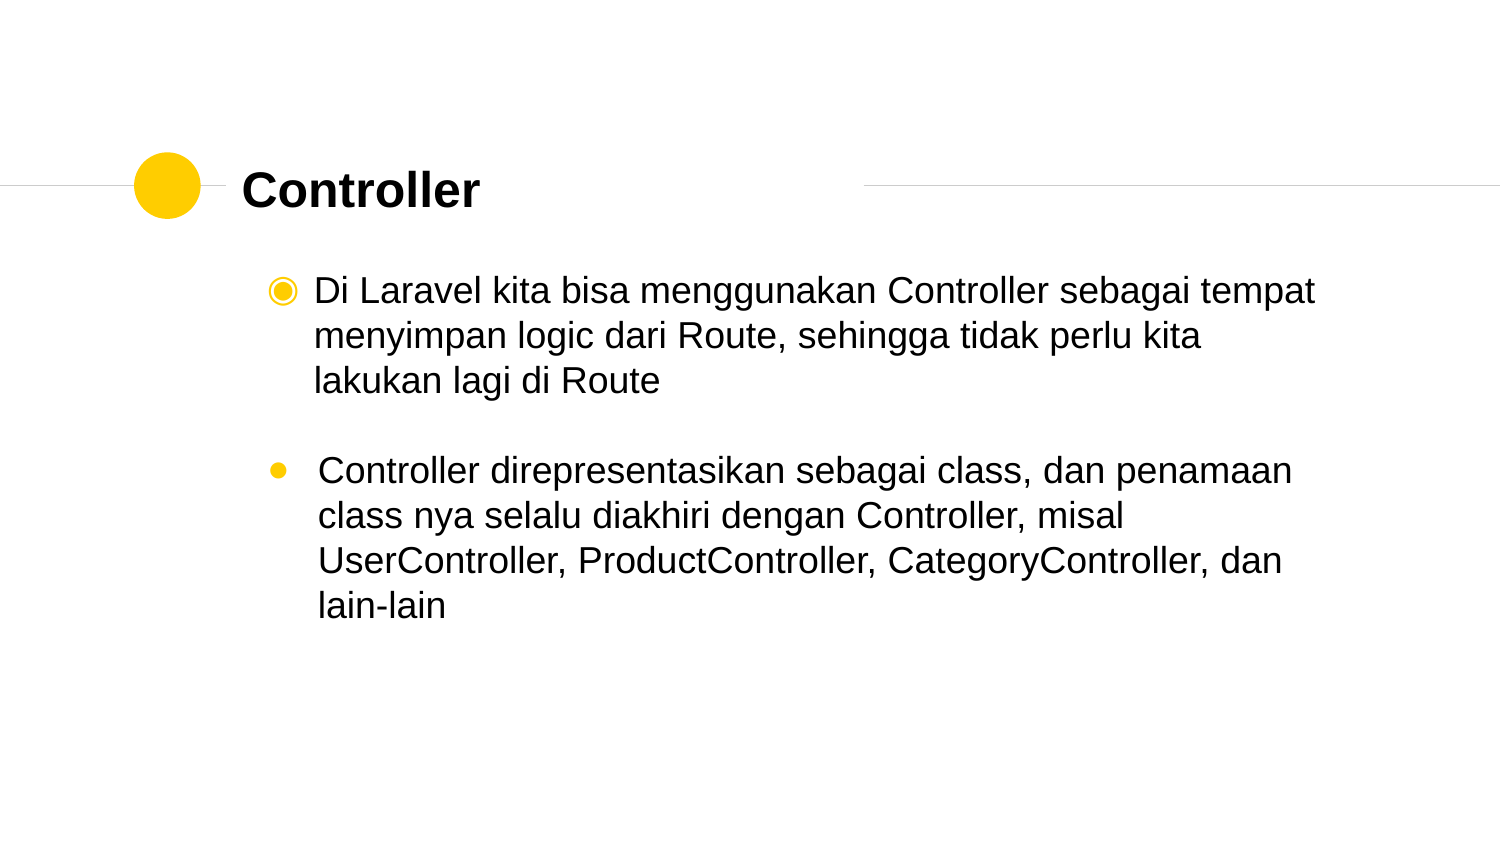

# Controller
Di Laravel kita bisa menggunakan Controller sebagai tempat menyimpan logic dari Route, sehingga tidak perlu kita lakukan lagi di Route

Controller direpresentasikan sebagai class, dan penamaan class nya selalu diakhiri dengan Controller, misal UserController, ProductController, CategoryController, dan lain-lain